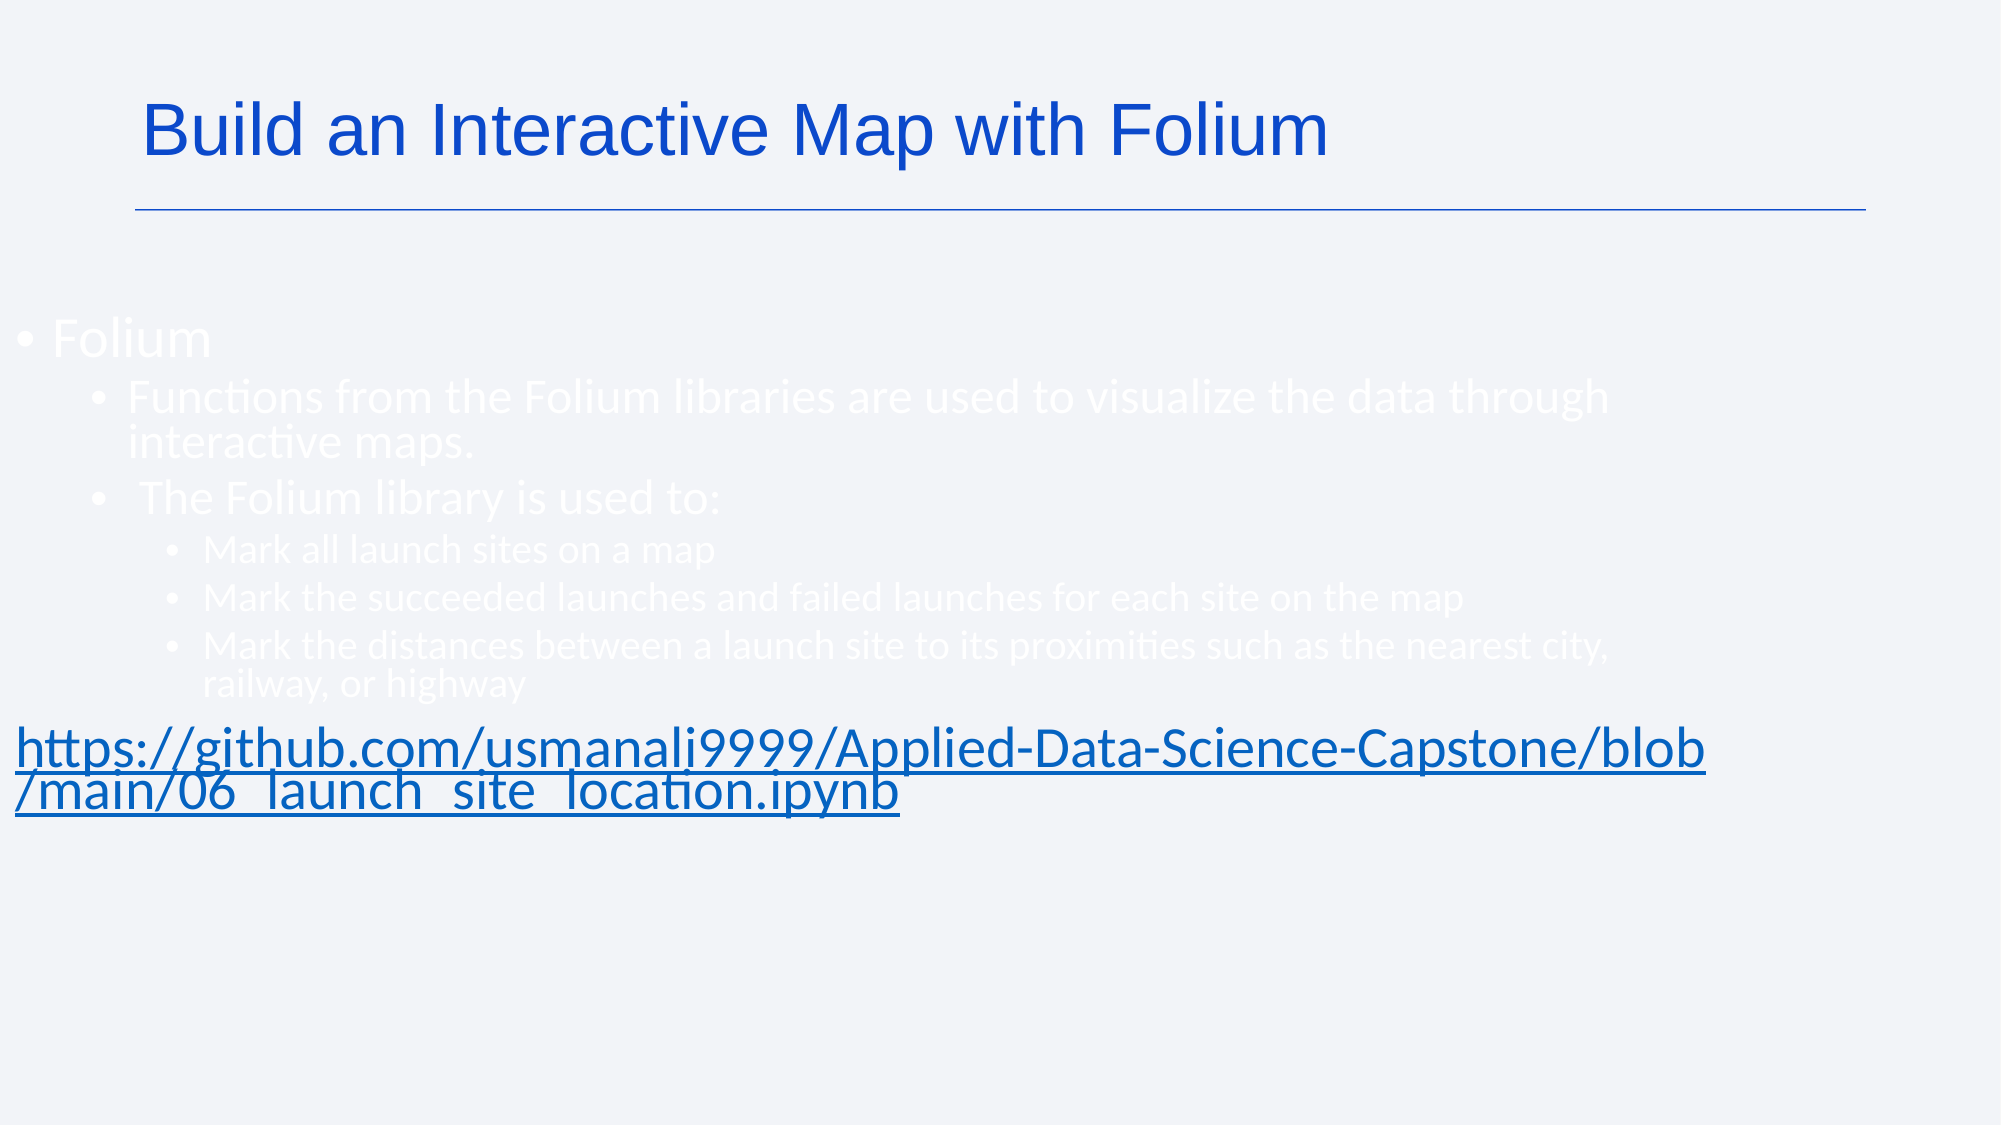

Build an Interactive Map with Folium
Folium
Functions from the Folium libraries are used to visualize the data through interactive maps.
 The Folium library is used to:
Mark all launch sites on a map
Mark the succeeded launches and failed launches for each site on the map
Mark the distances between a launch site to its proximities such as the nearest city, railway, or highway
https://github.com/usmanali9999/Applied-Data-Science-Capstone/blob/main/06_launch_site_location.ipynb